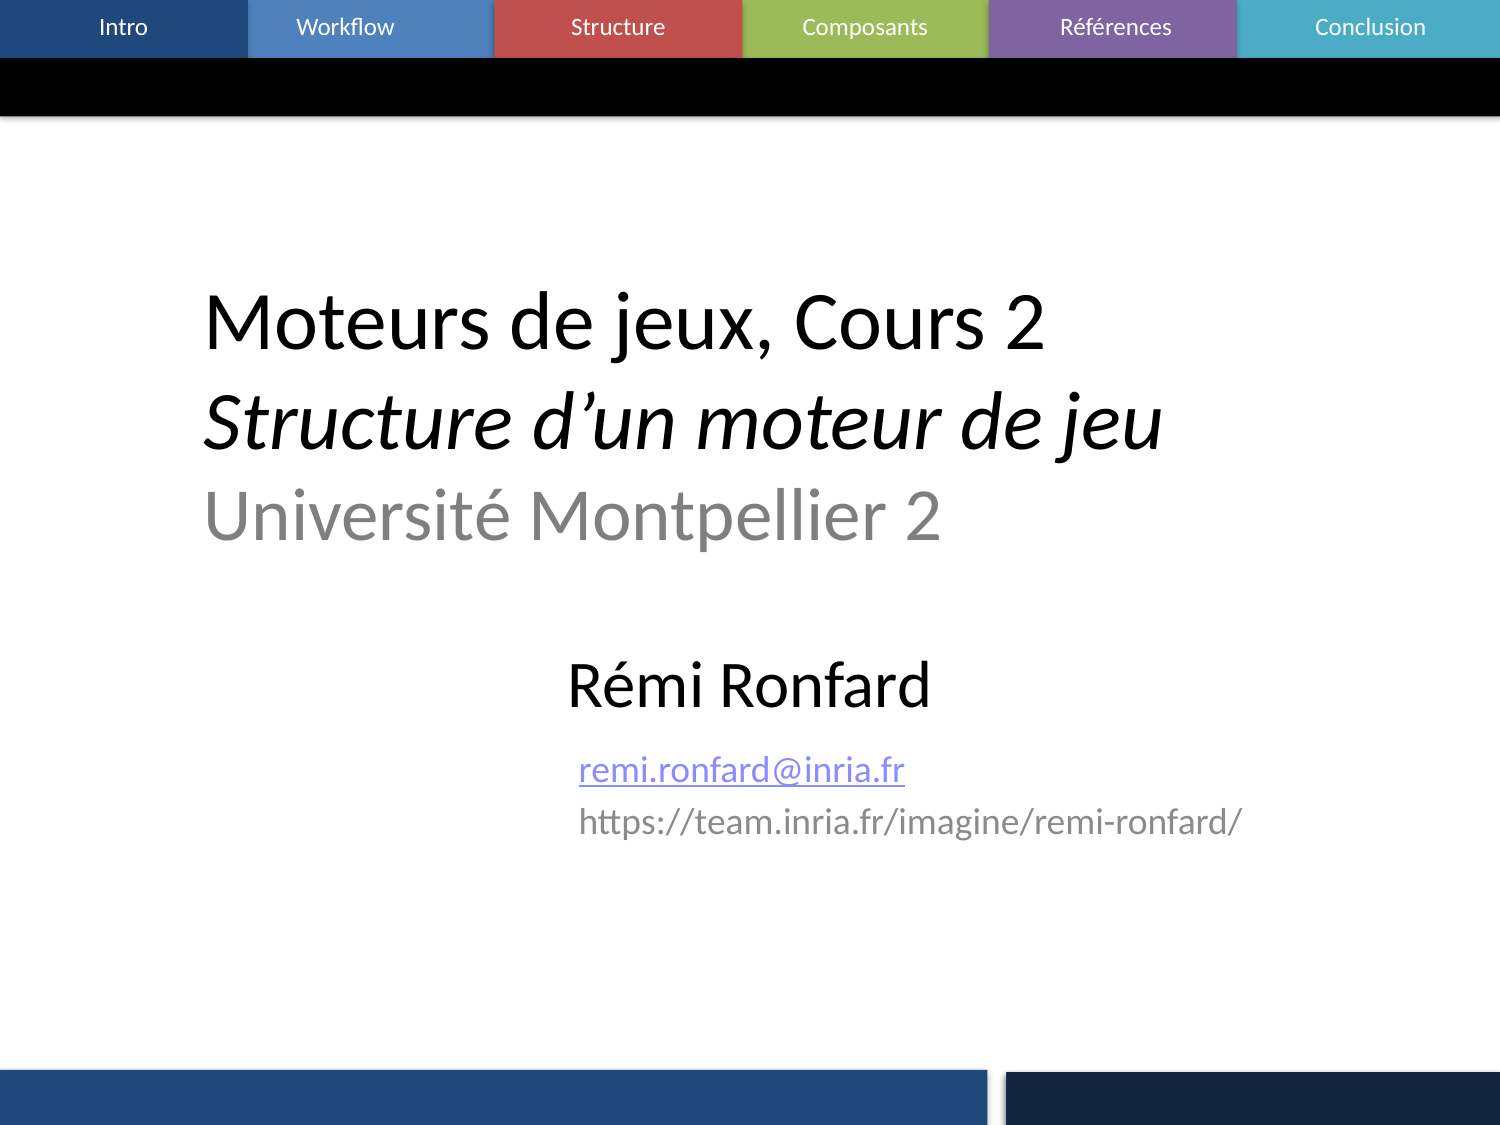

# Moteurs de jeux, Cours 2 Structure d’un moteur de jeu Université Montpellier 2
Rémi Ronfard
remi.ronfard@inria.fr
https://team.inria.fr/imagine/remi-ronfard/